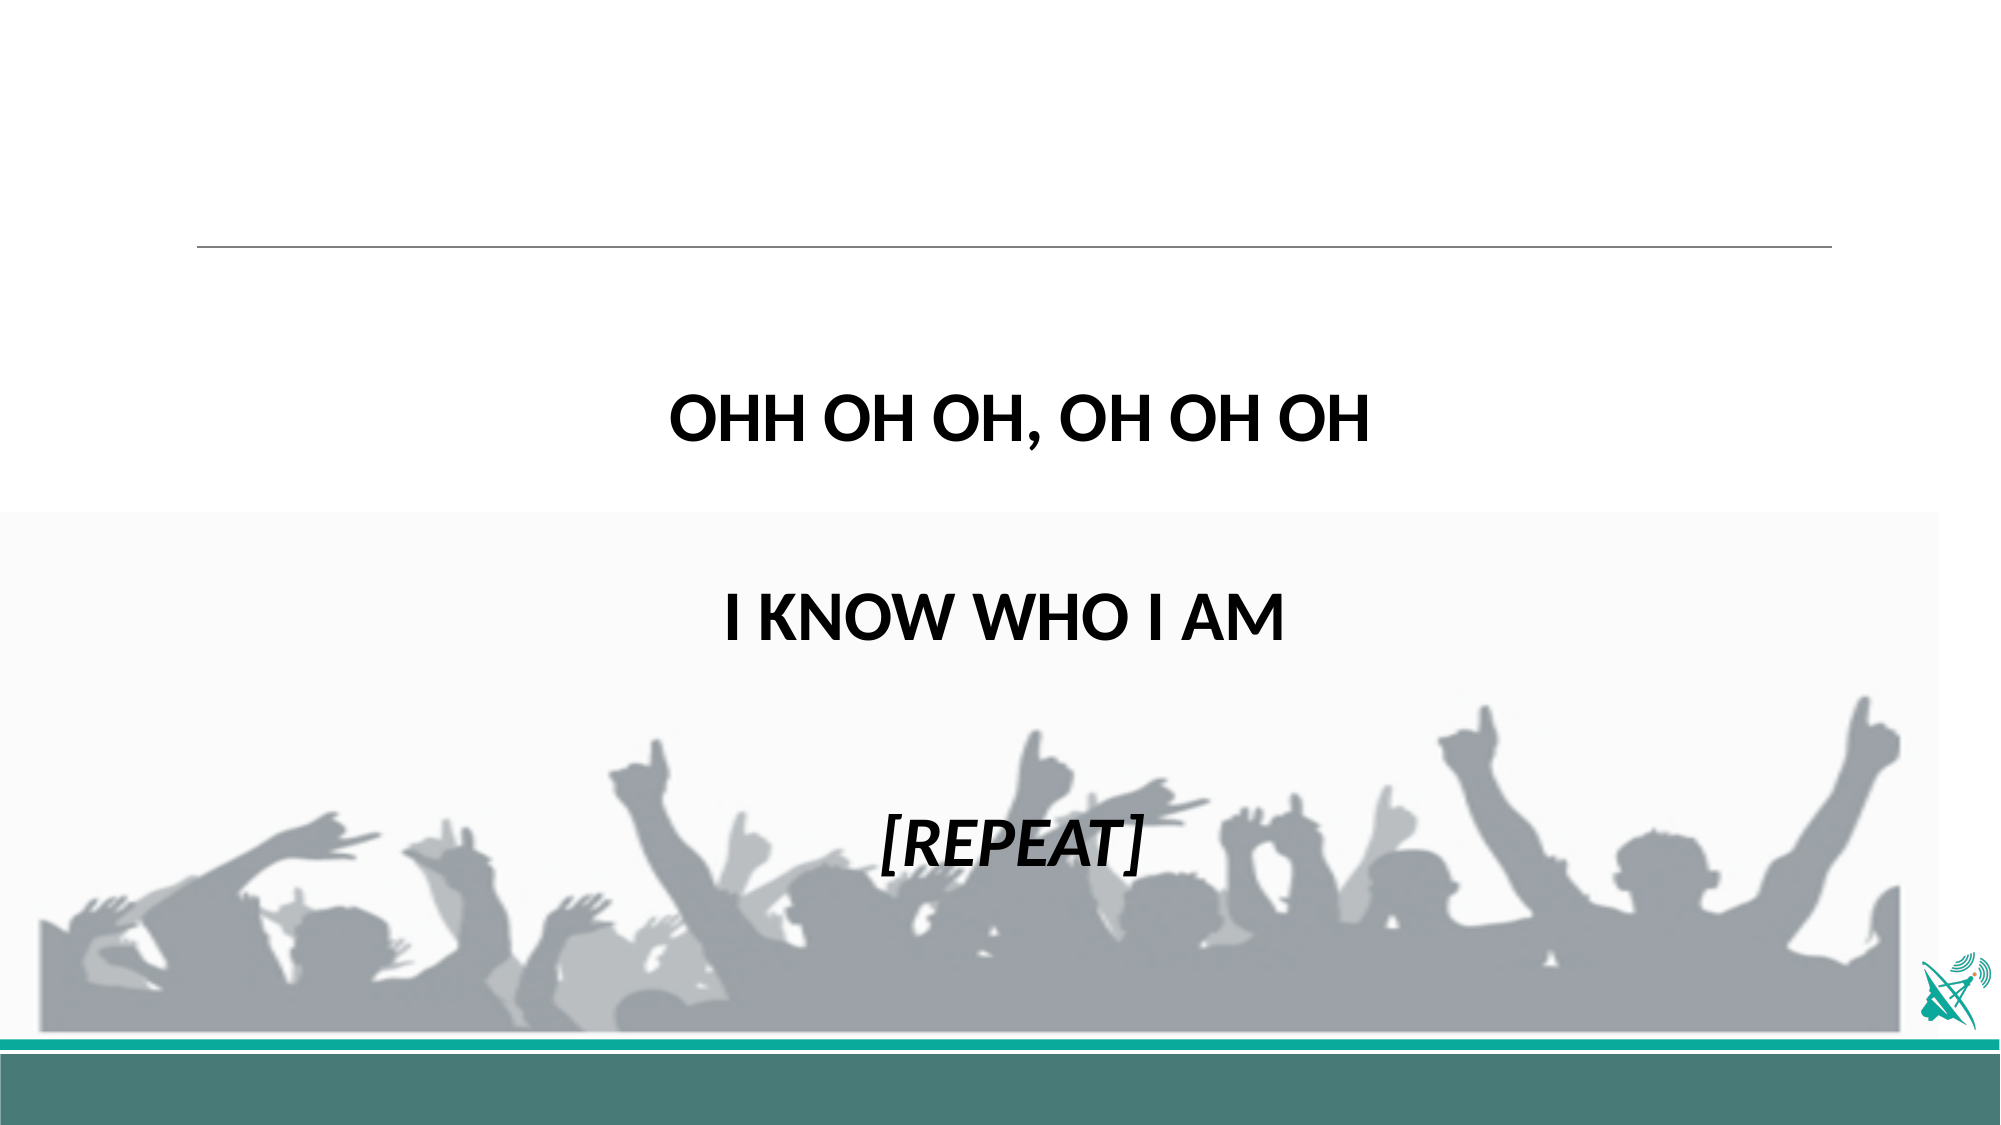

OHH OH OH, OH OH OH
I KNOW WHO I AM

[REPEAT]